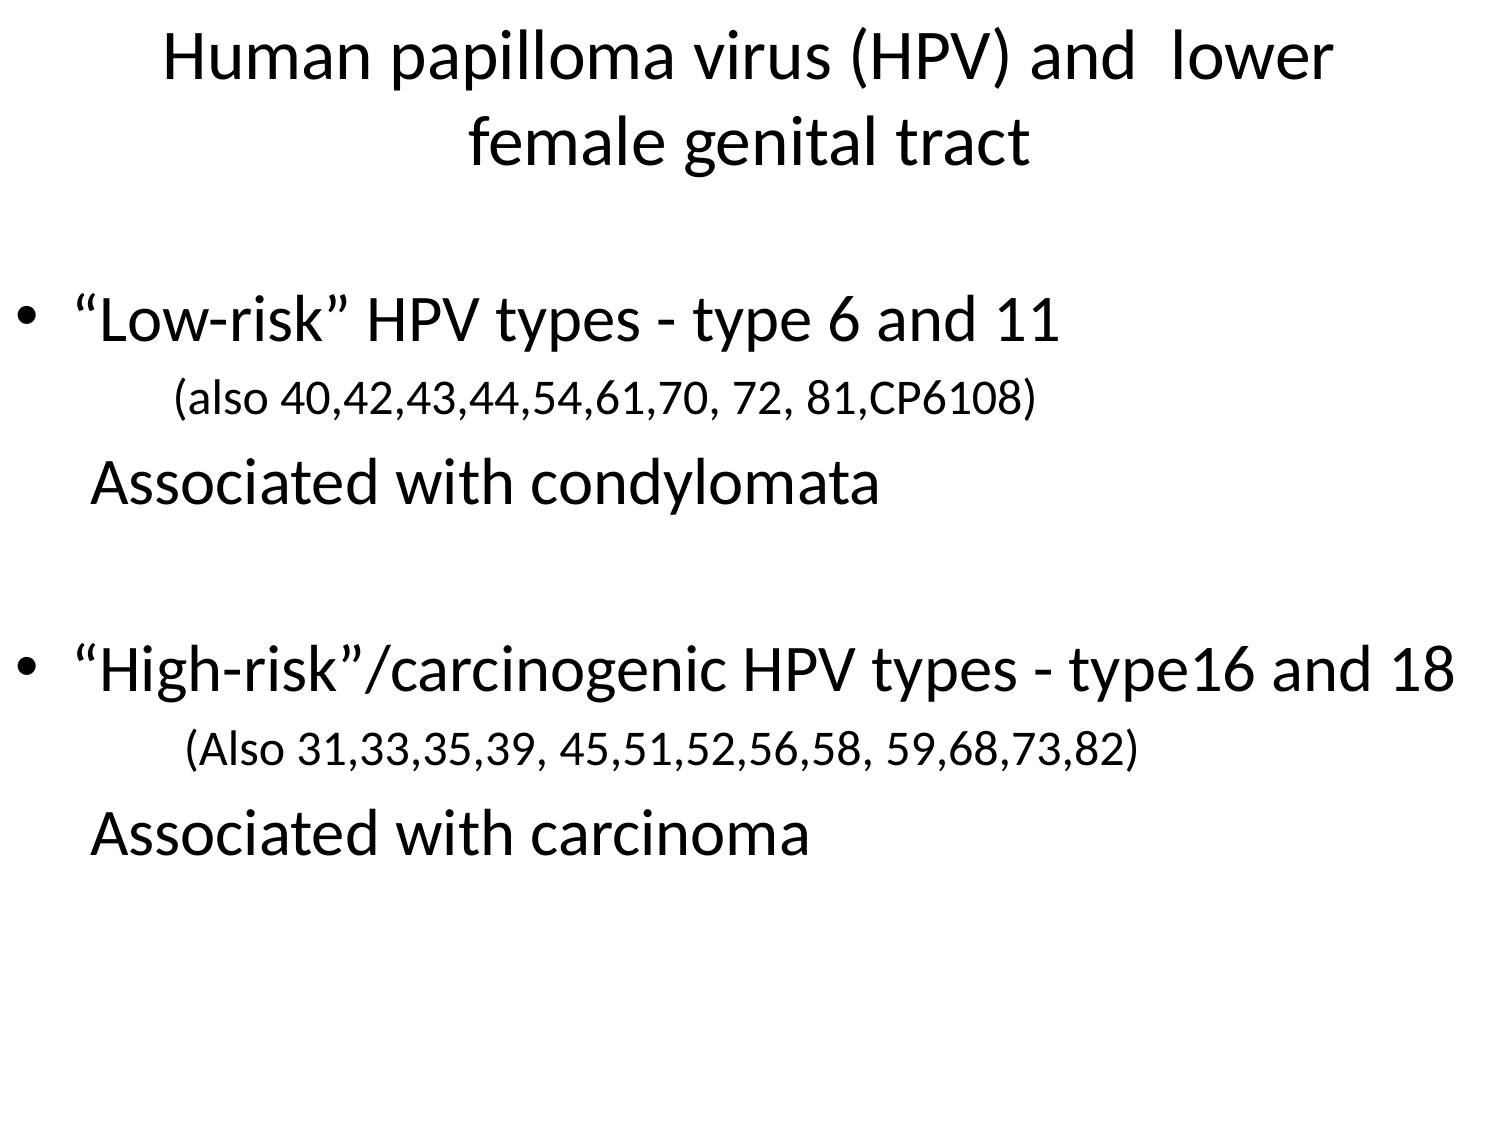

# Human papilloma virus (HPV) and  lower female genital tract
“Low-risk” HPV types - type 6 and 11
              (also 40,42,43,44,54,61,70, 72, 81,CP6108)
     Associated with condylomata

“High-risk”/carcinogenic HPV types - type16 and 18
               (Also 31,33,35,39, 45,51,52,56,58, 59,68,73,82)
     Associated with carcinoma